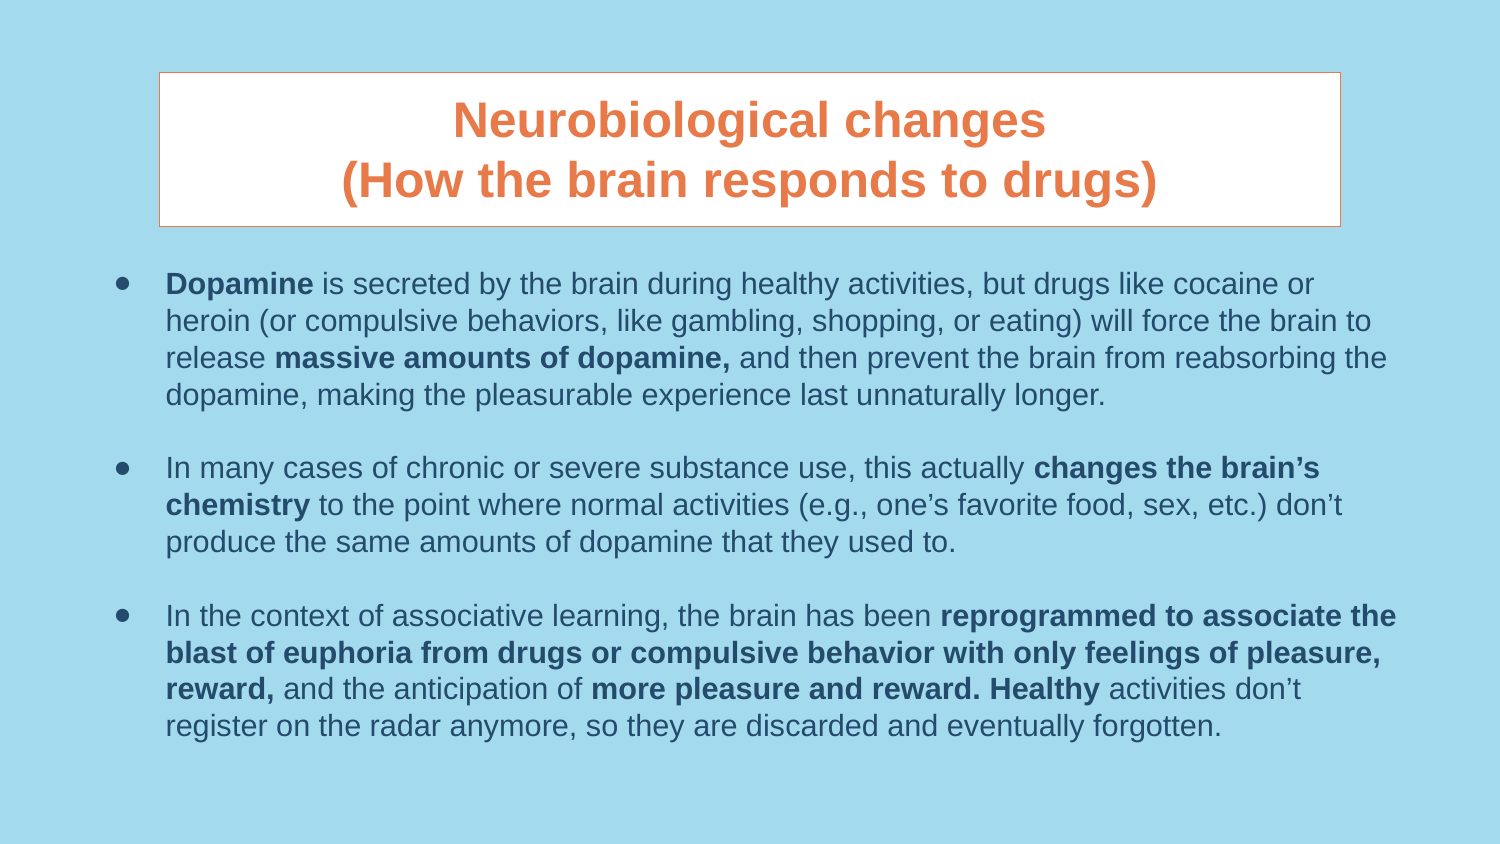

# Neurobiological changes (How the brain responds to drugs)
Dopamine is secreted by the brain during healthy activities, but drugs like cocaine or heroin (or compulsive behaviors, like gambling, shopping, or eating) will force the brain to release massive amounts of dopamine, and then prevent the brain from reabsorbing the dopamine, making the pleasurable experience last unnaturally longer.

In many cases of chronic or severe substance use, this actually changes the brain’s chemistry to the point where normal activities (e.g., one’s favorite food, sex, etc.) don’t produce the same amounts of dopamine that they used to.

In the context of associative learning, the brain has been reprogrammed to associate the blast of euphoria from drugs or compulsive behavior with only feelings of pleasure, reward, and the anticipation of more pleasure and reward. Healthy activities don’t register on the radar anymore, so they are discarded and eventually forgotten.